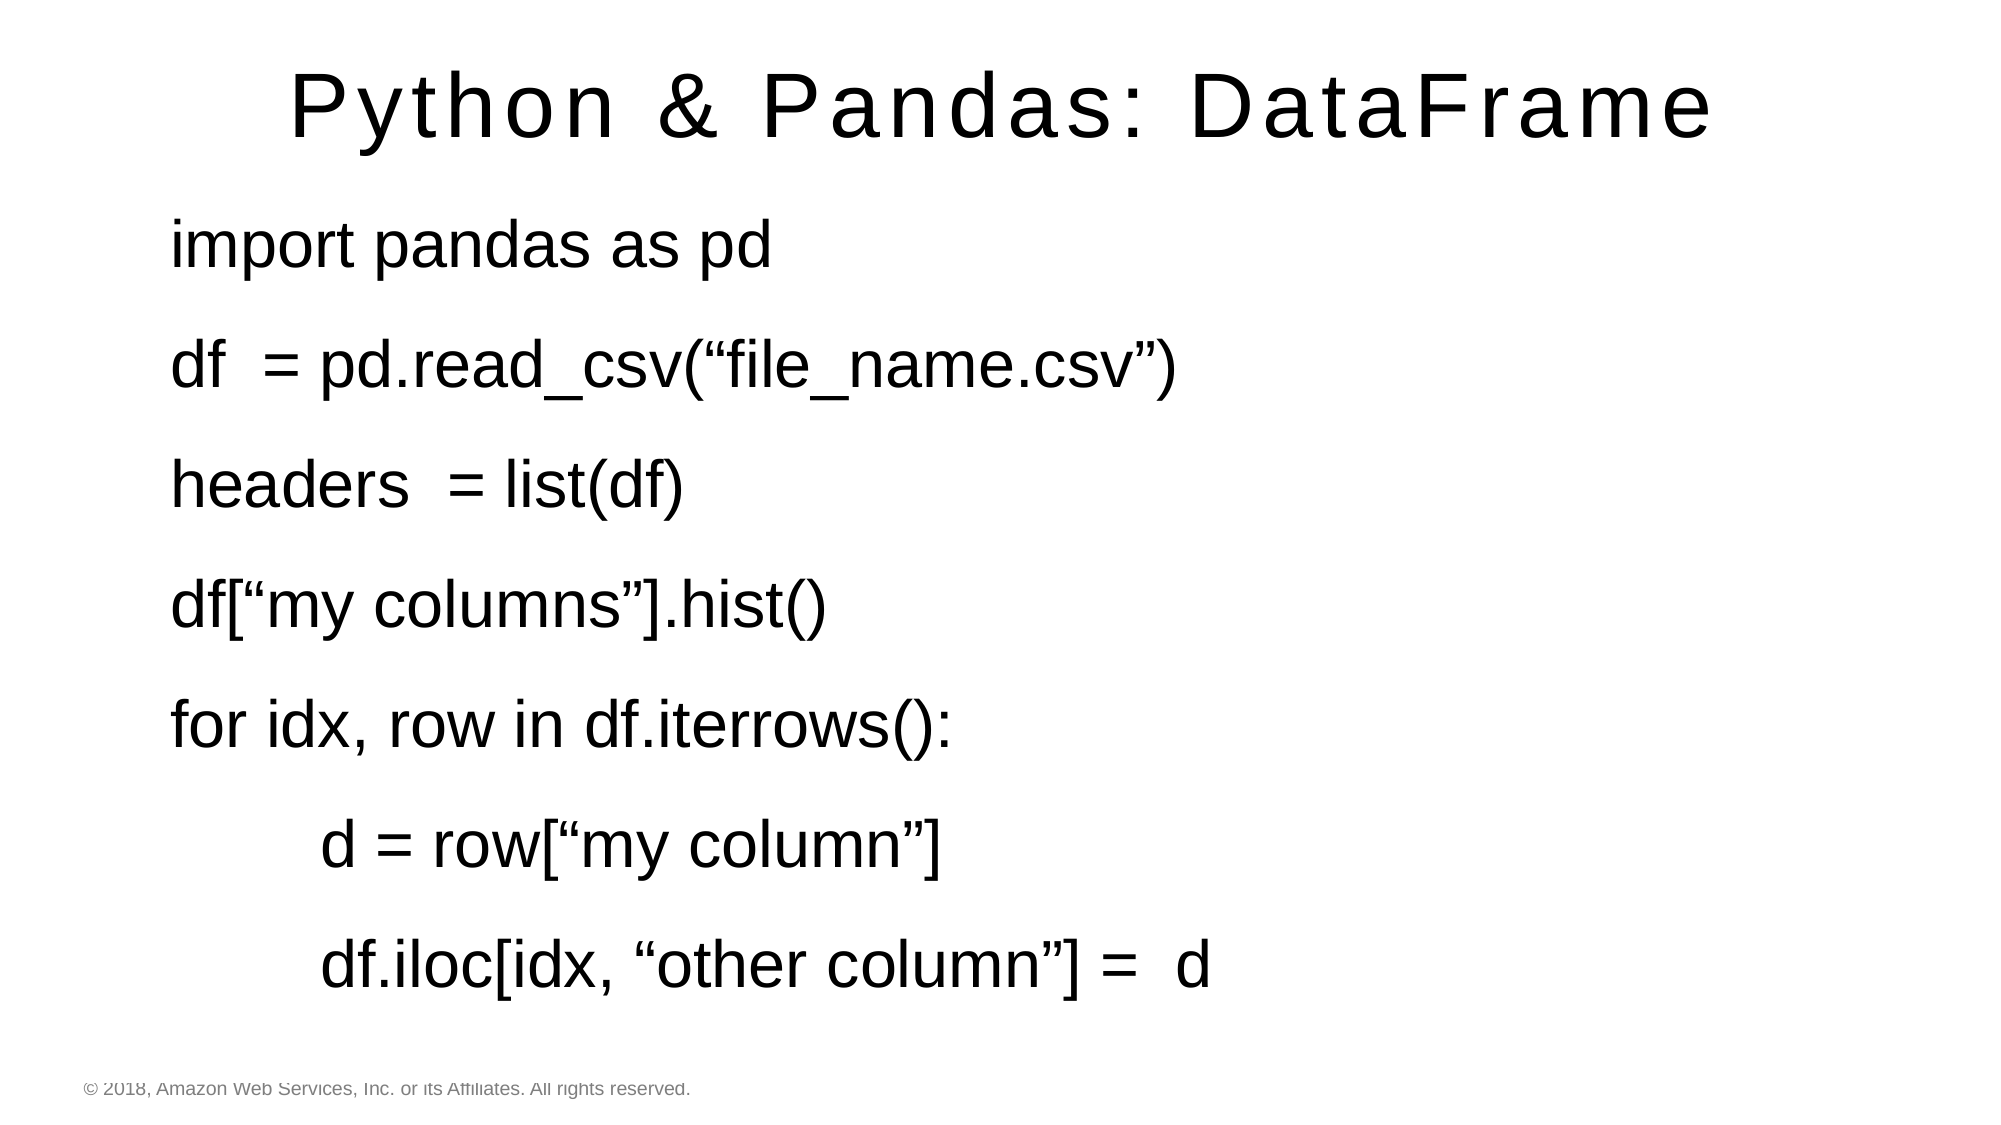

# Python & Pandas: DataFrame
import pandas as pd
df  = pd.read_csv(“file_name.csv”)
headers  = list(df)
df[“my columns”].hist()
for idx, row in df.iterrows():
	d = row[“my column”]
	df.iloc[idx, “other column”] =  d